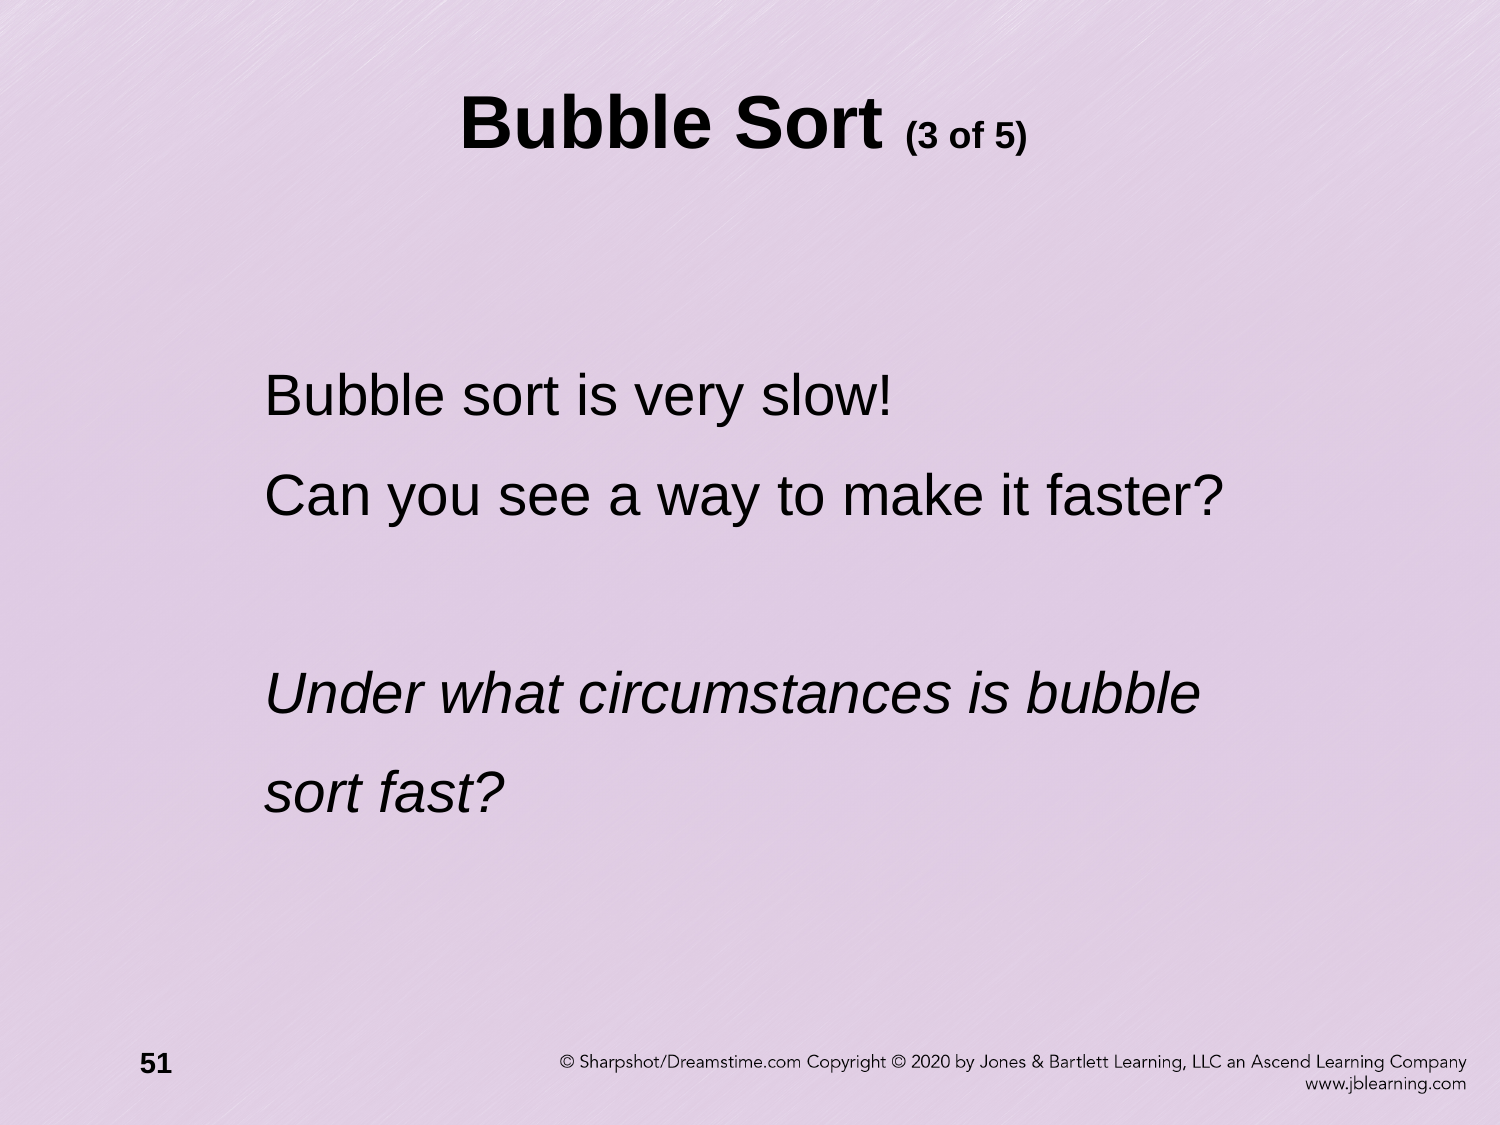

Bubble Sort (3 of 5)
Bubble sort is very slow!
Can you see a way to make it faster?

Under what circumstances is bubble
sort fast?
51